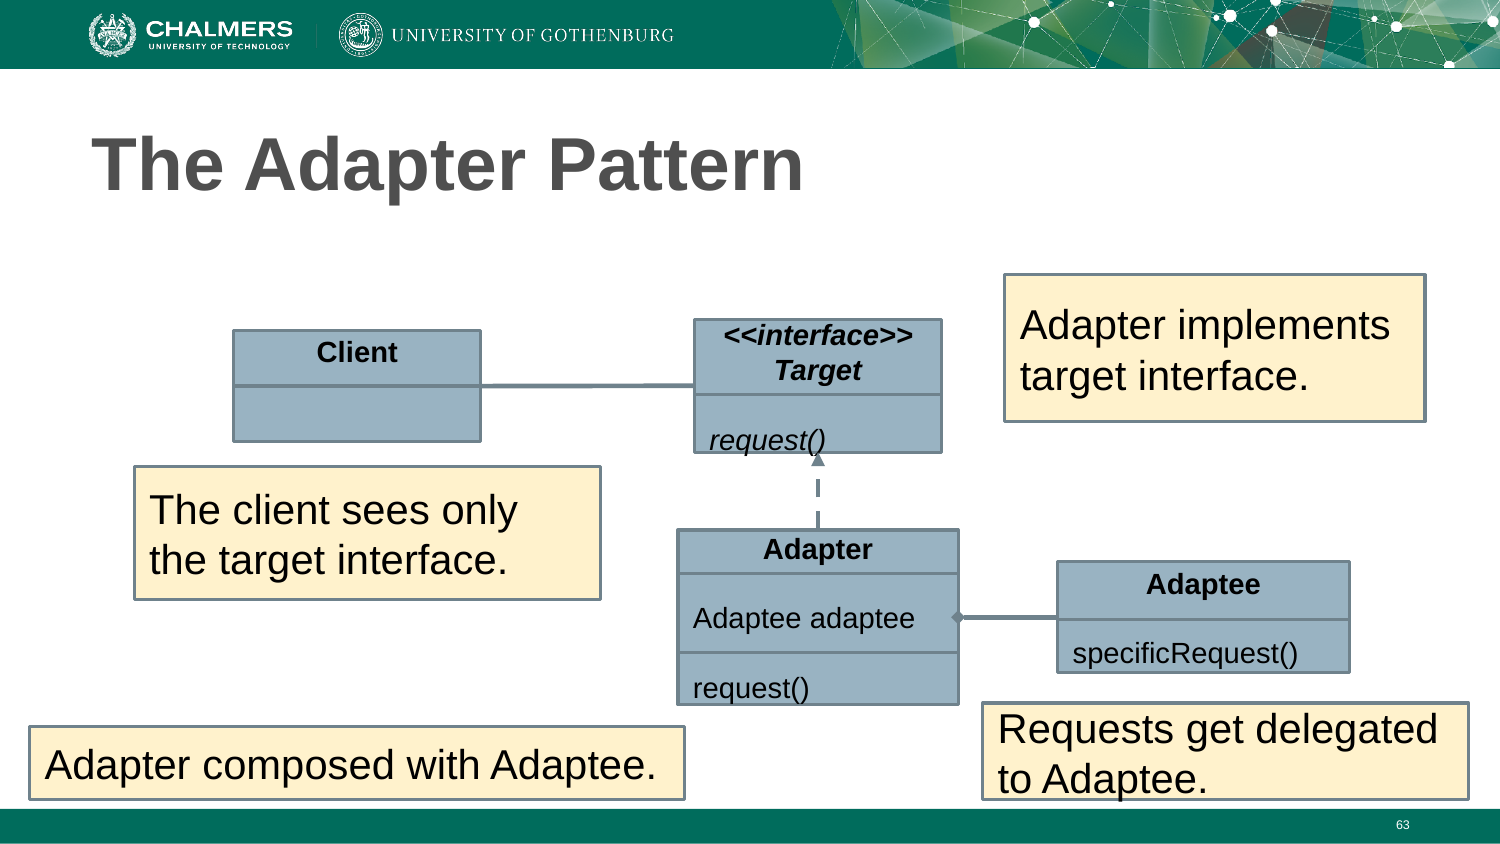

# The Adapter Pattern
Adapter implements target interface.
<<interface>> Target

request()
Client

The client sees only the target interface.
Adapter

Adaptee adaptee

request()
Adaptee

specificRequest()
Requests get delegated to Adaptee.
Adapter composed with Adaptee.
63